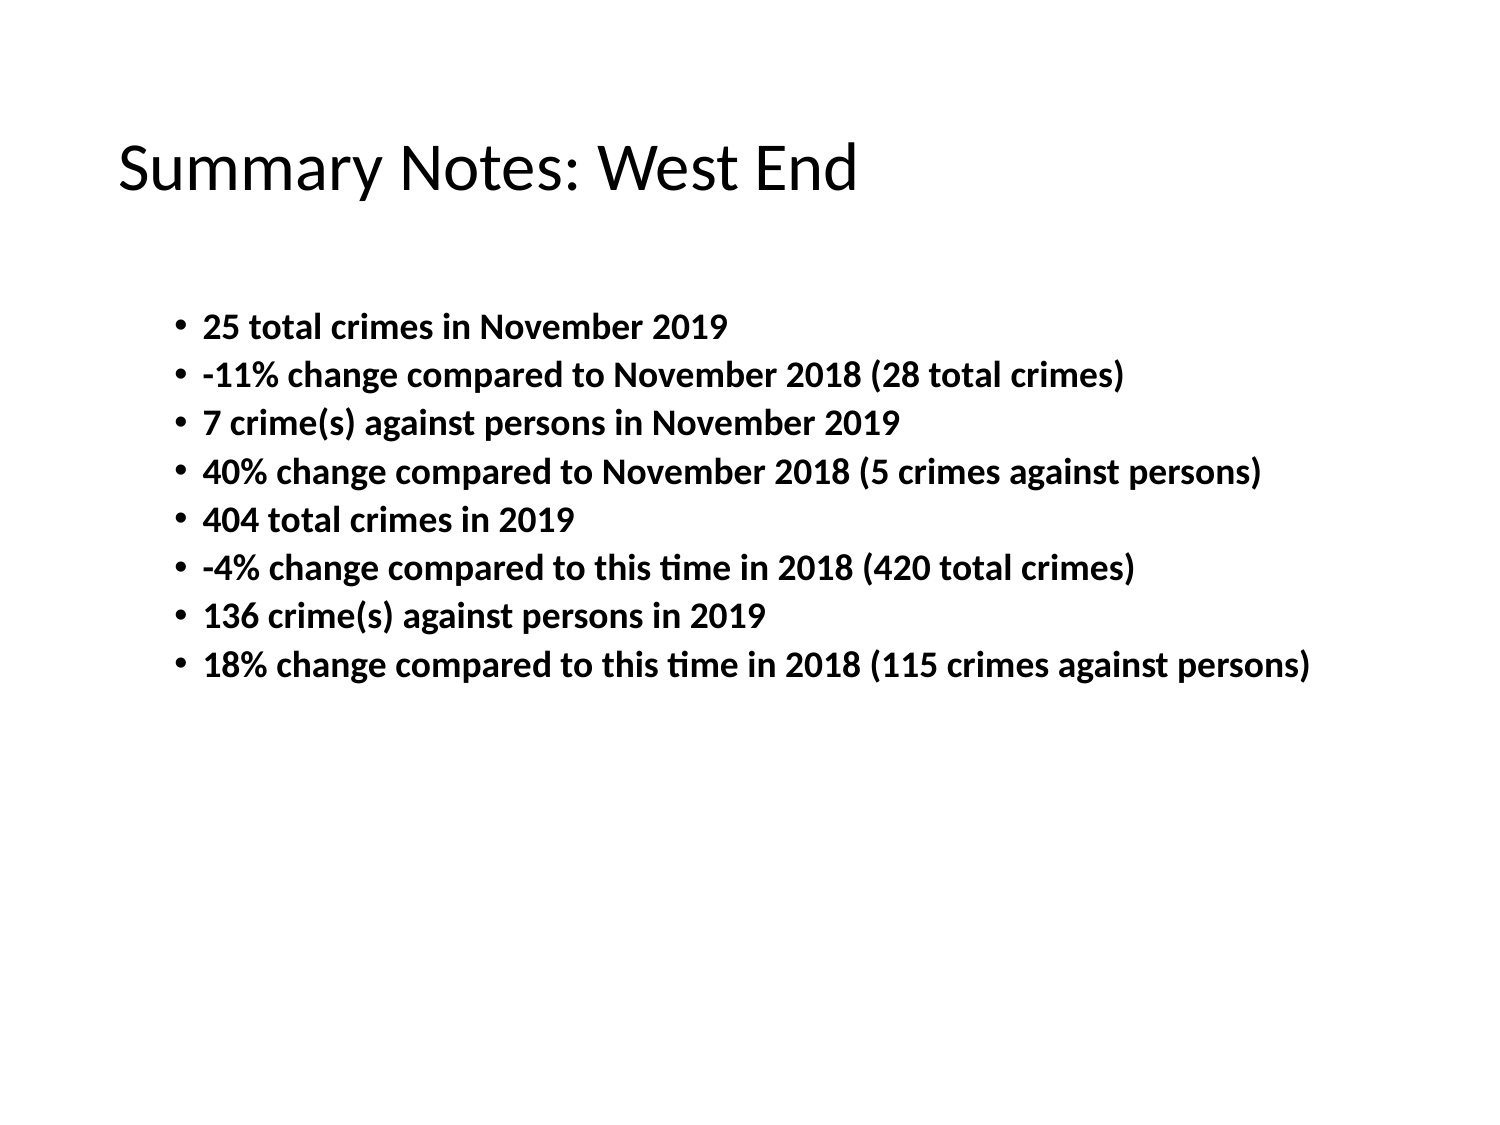

# Summary Notes: West End
25 total crimes in November 2019
-11% change compared to November 2018 (28 total crimes)
7 crime(s) against persons in November 2019
40% change compared to November 2018 (5 crimes against persons)
404 total crimes in 2019
-4% change compared to this time in 2018 (420 total crimes)
136 crime(s) against persons in 2019
18% change compared to this time in 2018 (115 crimes against persons)